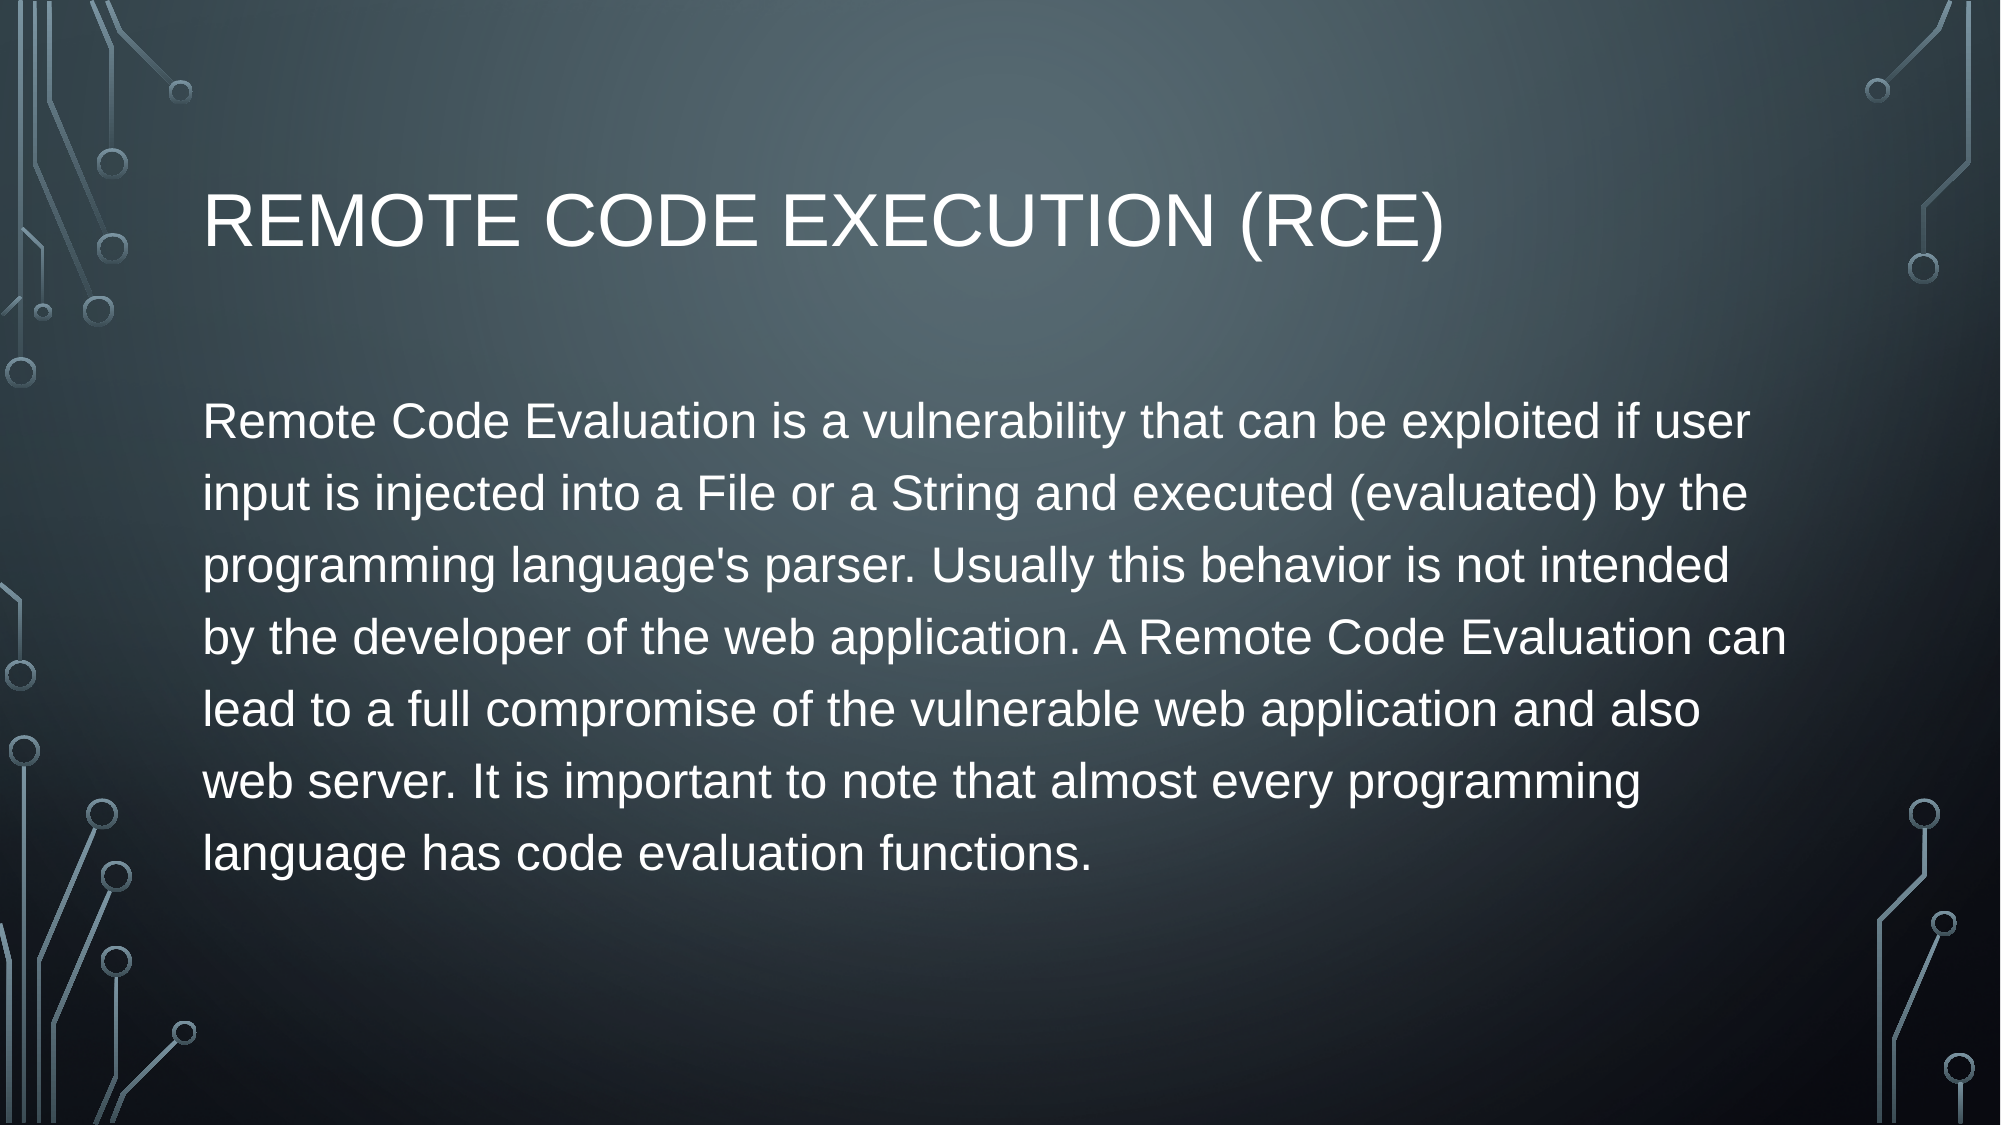

# Remote Code Execution (RCE)
Remote Code Evaluation is a vulnerability that can be exploited if user input is injected into a File or a String and executed (evaluated) by the programming language's parser. Usually this behavior is not intended by the developer of the web application. A Remote Code Evaluation can lead to a full compromise of the vulnerable web application and also web server. It is important to note that almost every programming language has code evaluation functions.